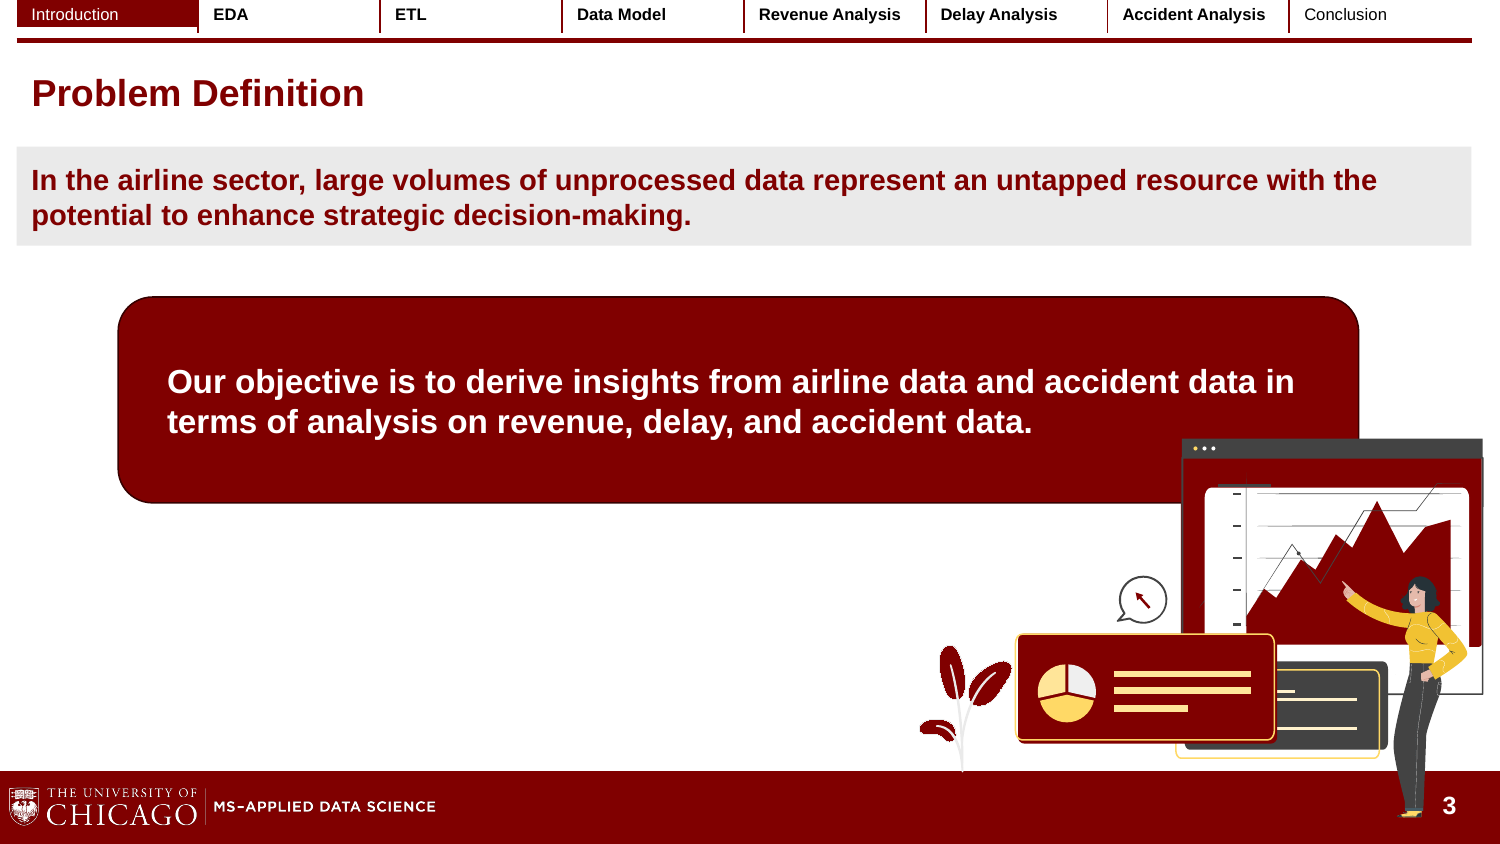

| Introduction | EDA | ETL | Data Model | Revenue Analysis | Delay Analysis | Accident Analysis | Conclusion |
| --- | --- | --- | --- | --- | --- | --- | --- |
Business Problem
# Problem Definition
In the airline sector, large volumes of unprocessed data represent an untapped resource with the potential to enhance strategic decision-making.
Our objective is to derive insights from airline data and accident data in terms of analysis on revenue, delay, and accident data.

3